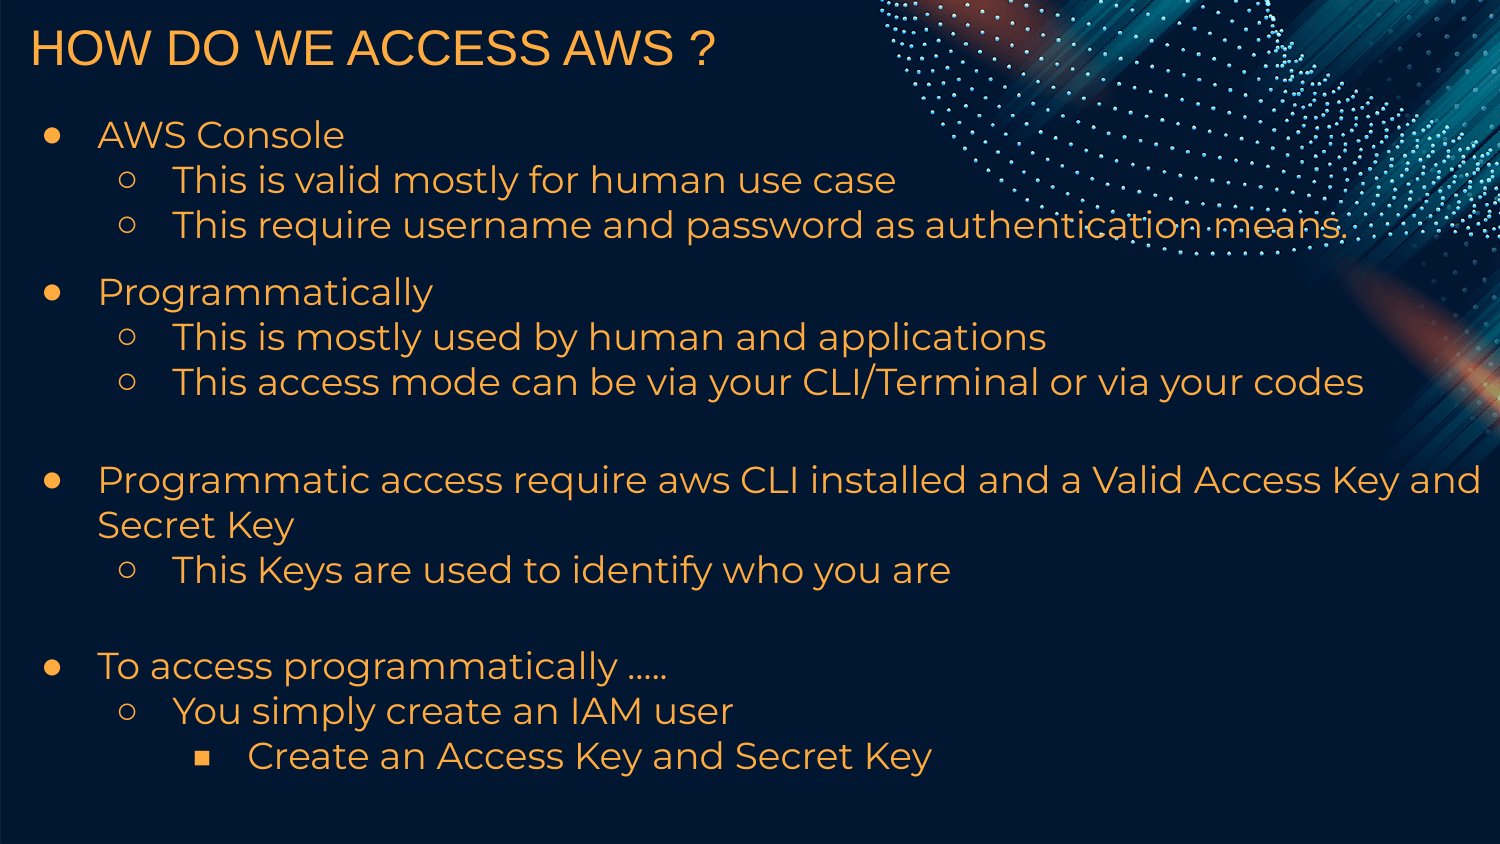

# HOW DO WE ACCESS AWS ?
AWS Console
This is valid mostly for human use case
This require username and password as authentication means.
Programmatically
This is mostly used by human and applications
This access mode can be via your CLI/Terminal or via your codes
Programmatic access require aws CLI installed and a Valid Access Key and Secret Key
This Keys are used to identify who you are
To access programmatically …..
You simply create an IAM user
Create an Access Key and Secret Key